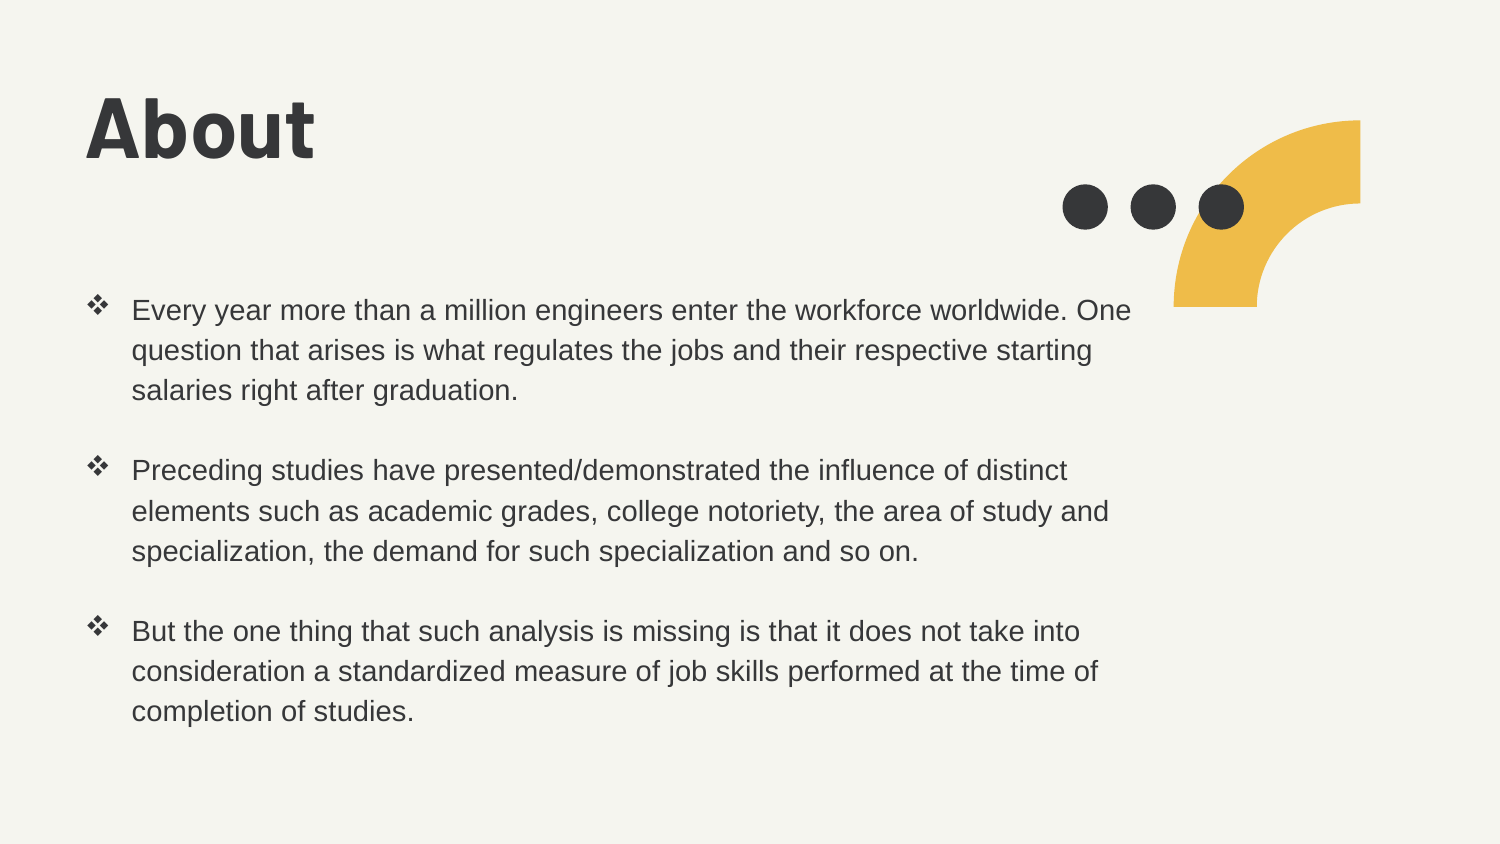

# About

Every year more than a million engineers enter the workforce worldwide. One question that arises is what regulates the jobs and their respective starting salaries right after graduation.

Preceding studies have presented/demonstrated the influence of distinct elements such as academic grades, college notoriety, the area of study and specialization, the demand for such specialization and so on.

But the one thing that such analysis is missing is that it does not take into consideration a standardized measure of job skills performed at the time of completion of studies.